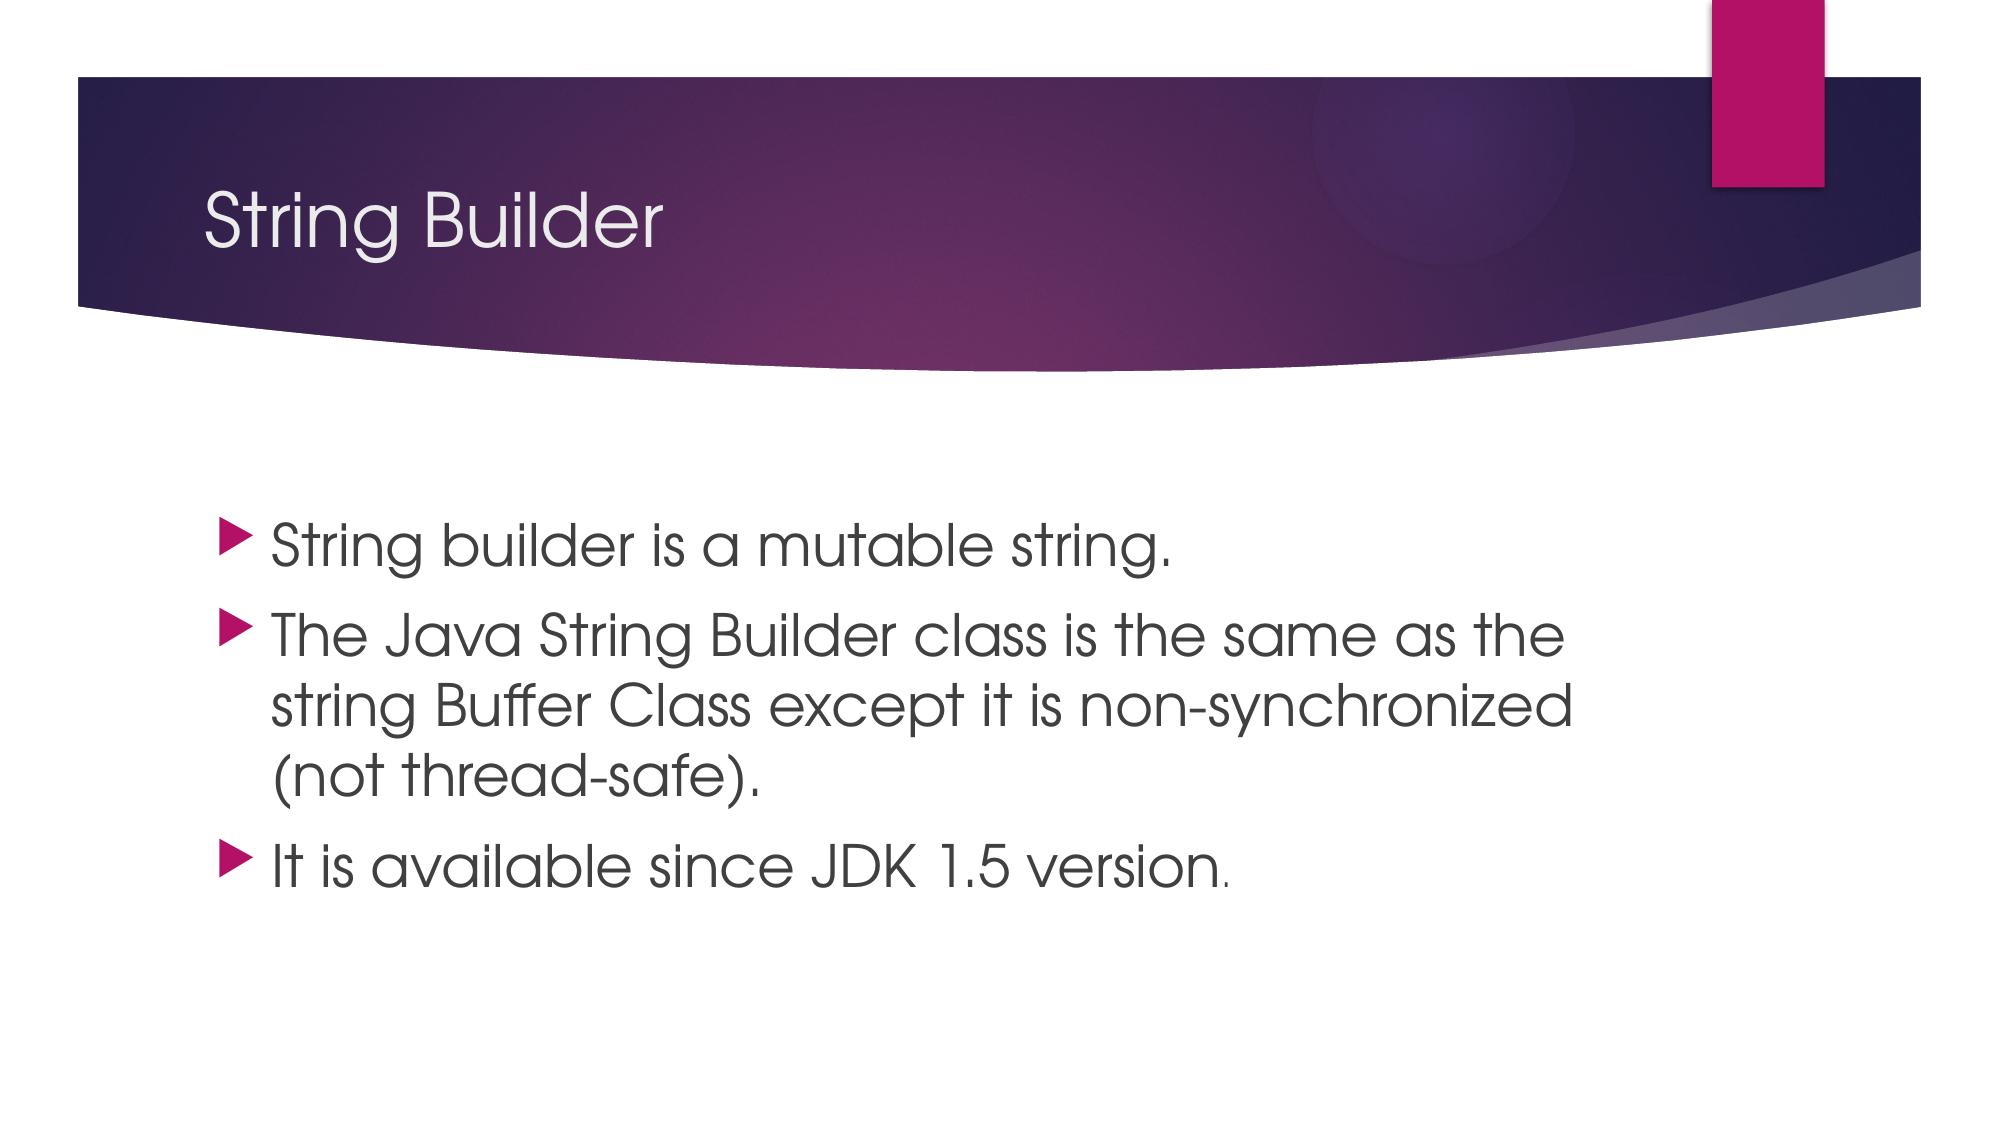

# String Builder
String builder is a mutable string.
The Java String Builder class is the same as the string Buffer Class except it is non-synchronized (not thread-safe).
It is available since JDK 1.5 version.